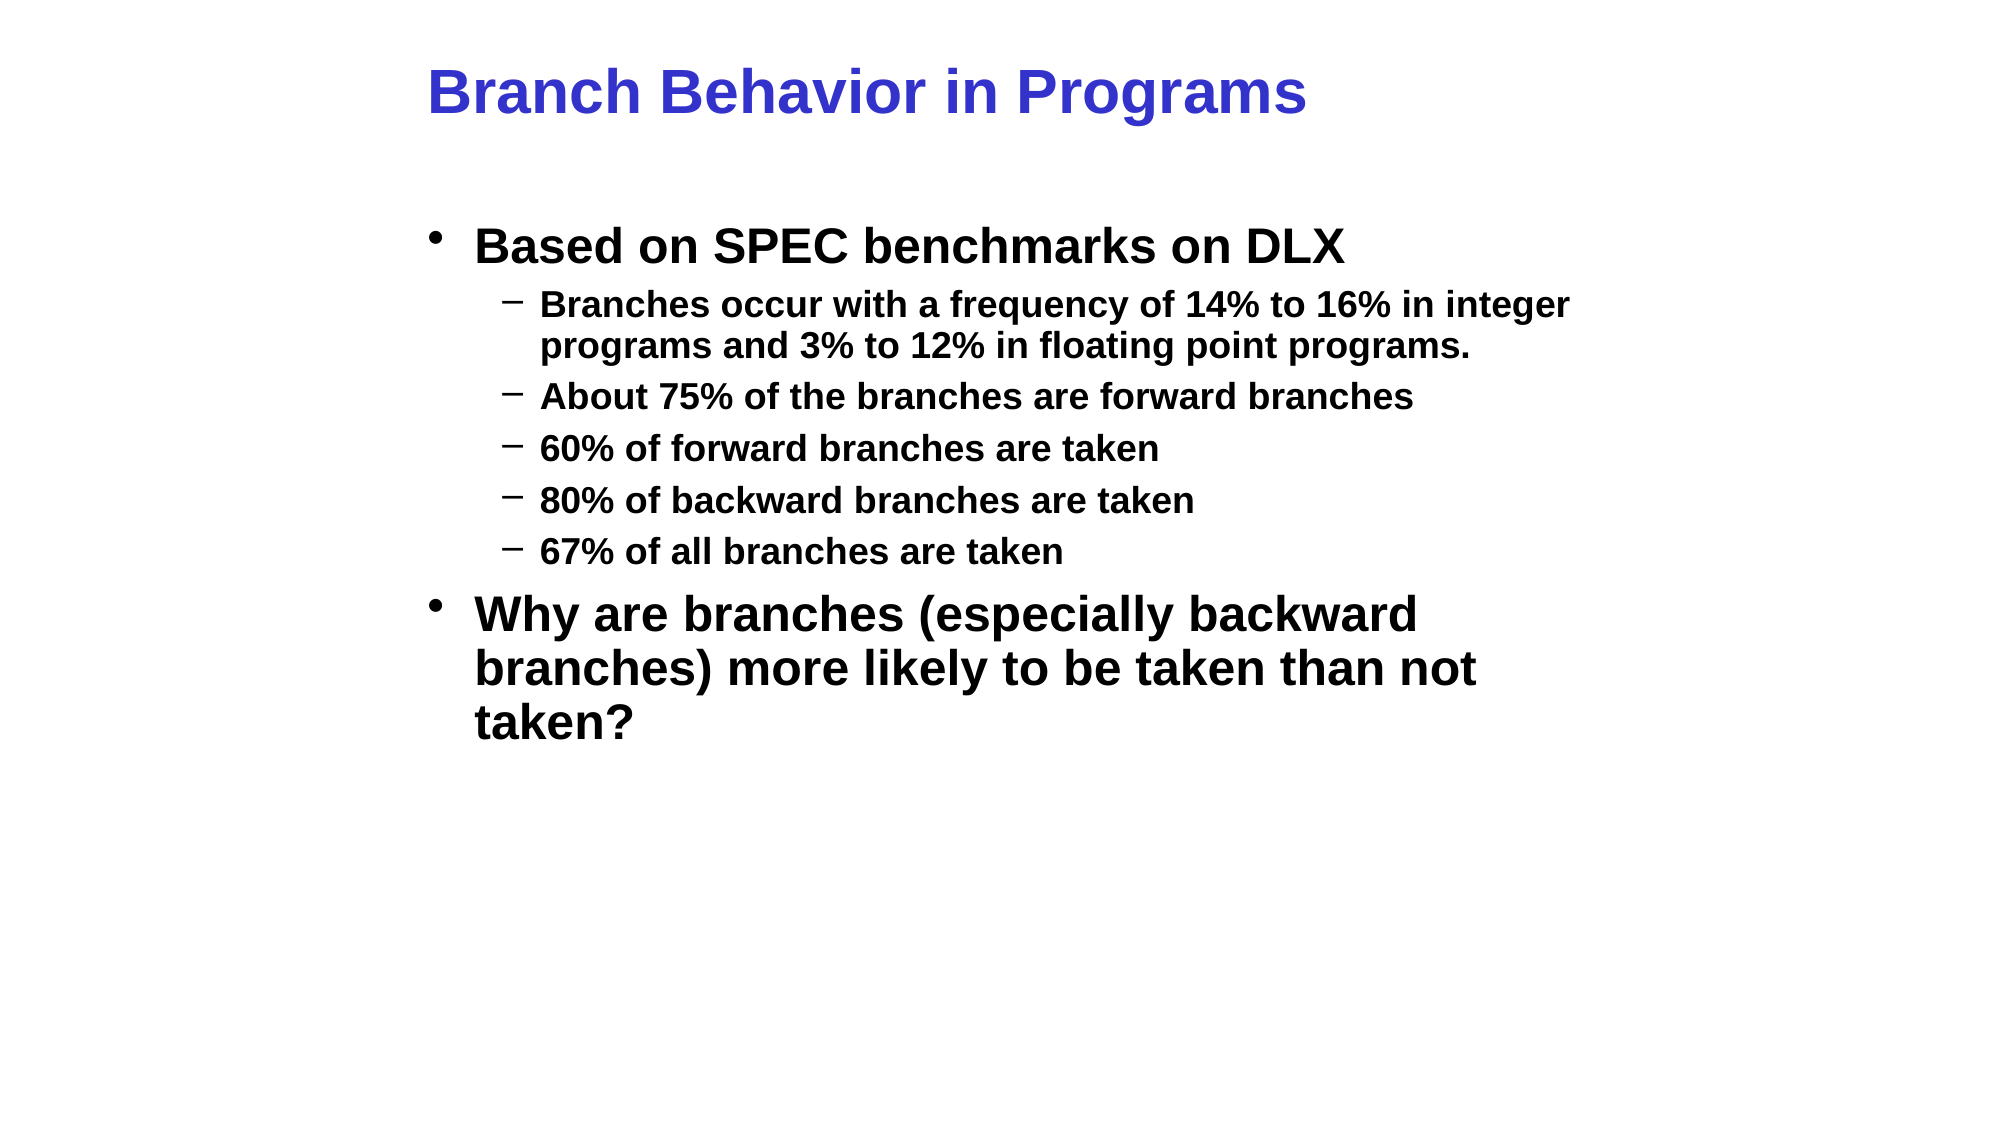

Branch Behavior in Programs
Based on SPEC benchmarks on DLX
Branches occur with a frequency of 14% to 16% in integer programs and 3% to 12% in floating point programs.
About 75% of the branches are forward branches
60% of forward branches are taken
80% of backward branches are taken
67% of all branches are taken
Why are branches (especially backward branches) more likely to be taken than not taken?